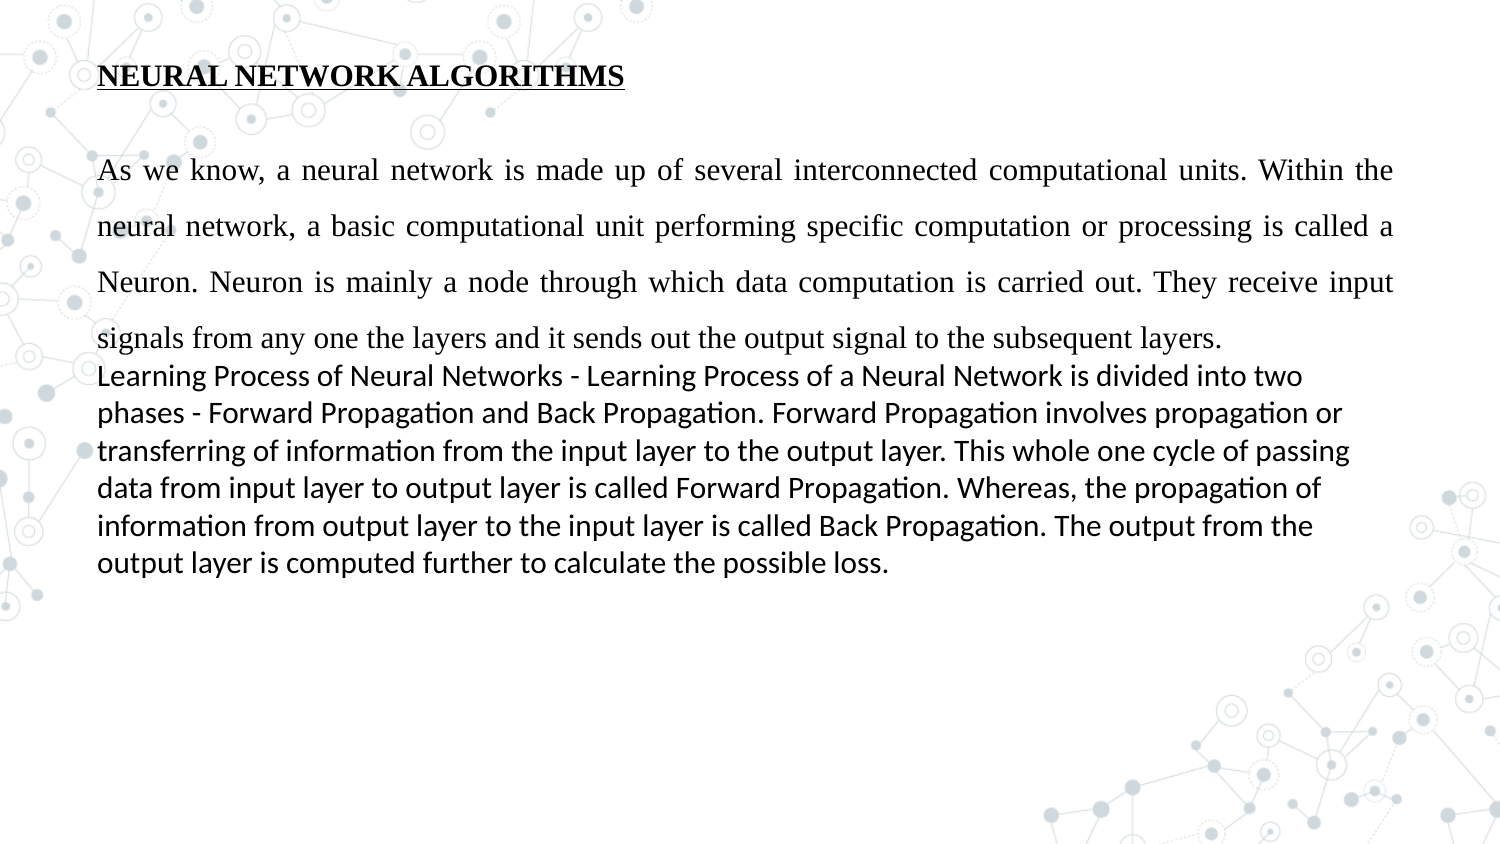

NEURAL NETWORK ALGORITHMS

As we know, a neural network is made up of several interconnected computational units. Within the neural network, a basic computational unit performing specific computation or processing is called a Neuron. Neuron is mainly a node through which data computation is carried out. They receive input signals from any one the layers and it sends out the output signal to the subsequent layers.
Learning Process of Neural Networks - Learning Process of a Neural Network is divided into two phases - Forward Propagation and Back Propagation. Forward Propagation involves propagation or transferring of information from the input layer to the output layer. This whole one cycle of passing data from input layer to output layer is called Forward Propagation. Whereas, the propagation of information from output layer to the input layer is called Back Propagation. The output from the output layer is computed further to calculate the possible loss.